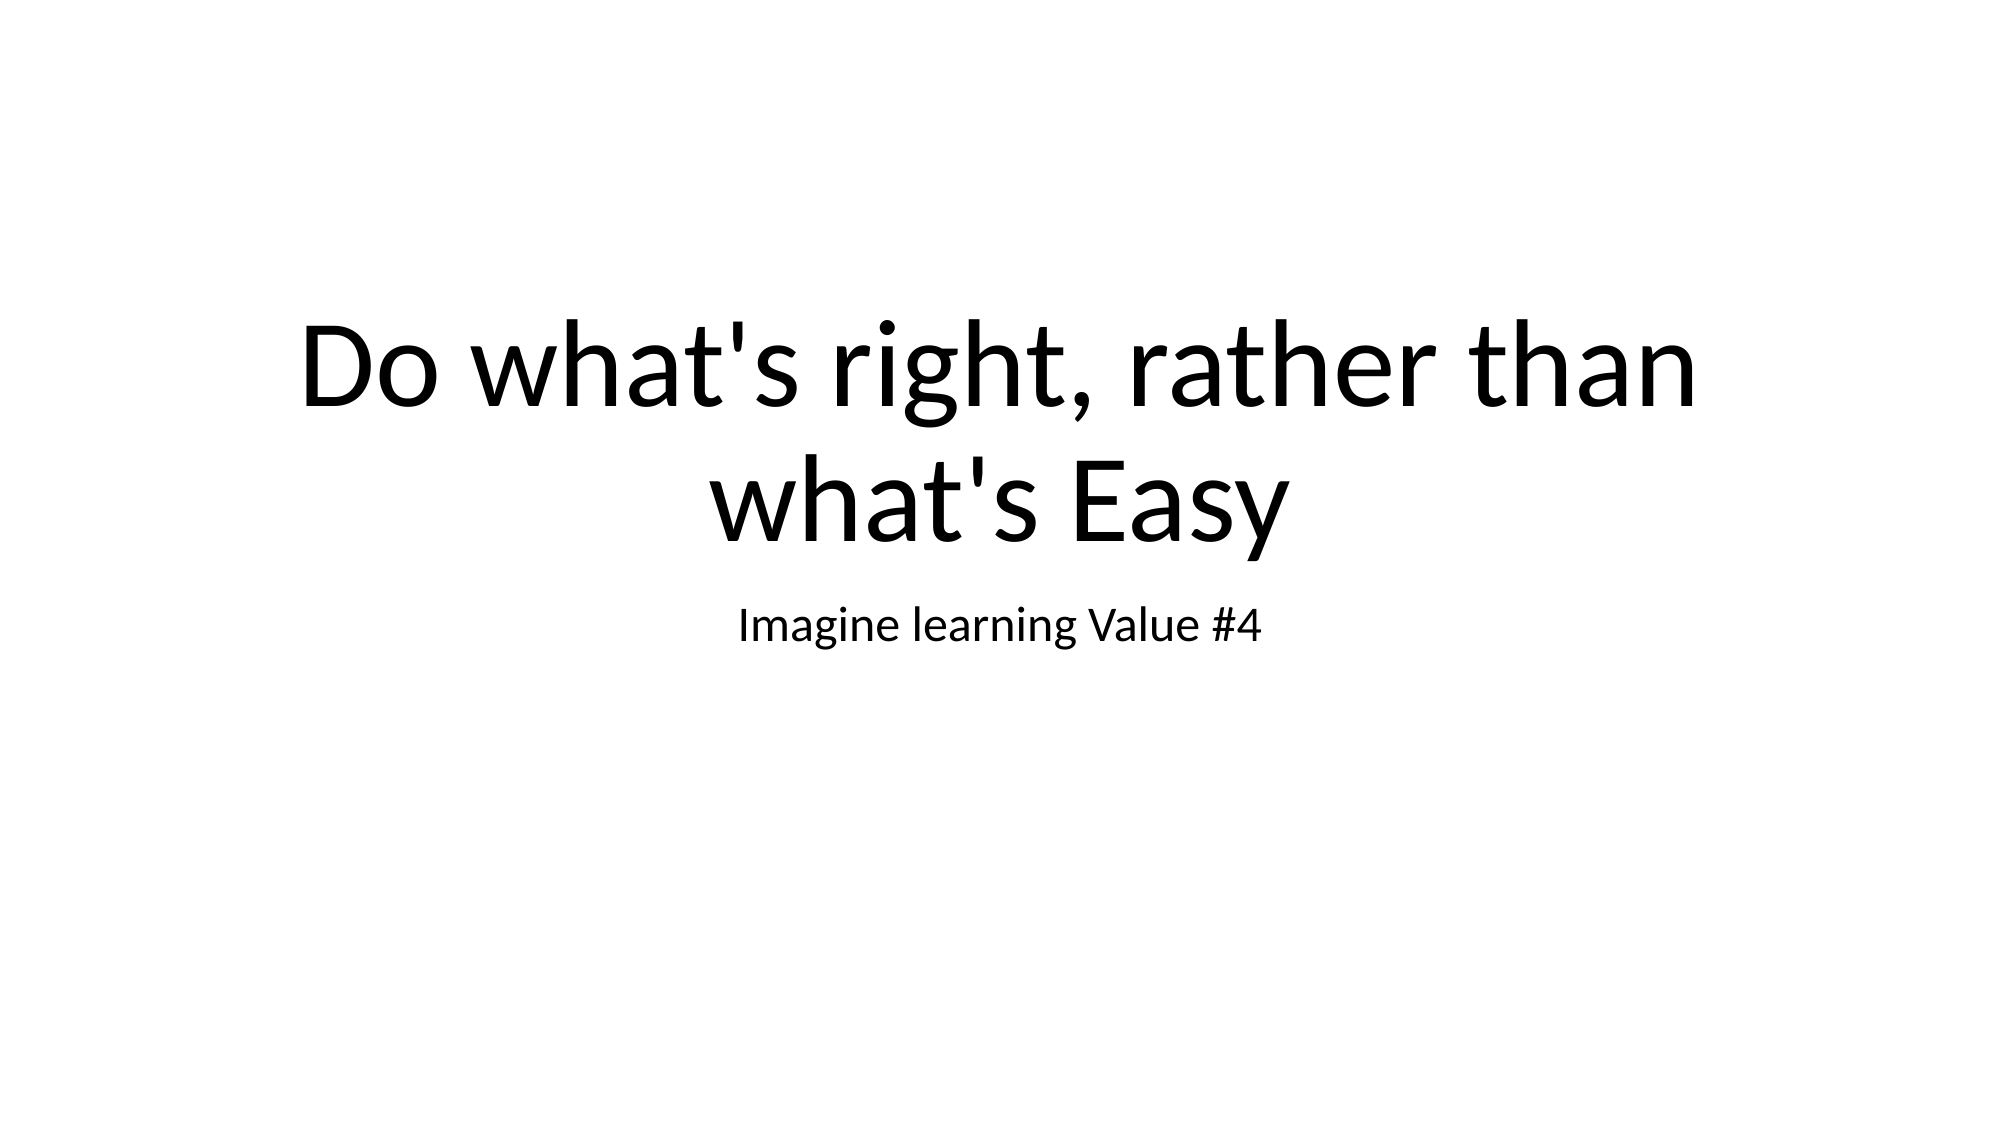

# Do what's right, rather than what's Easy
Imagine learning Value #4